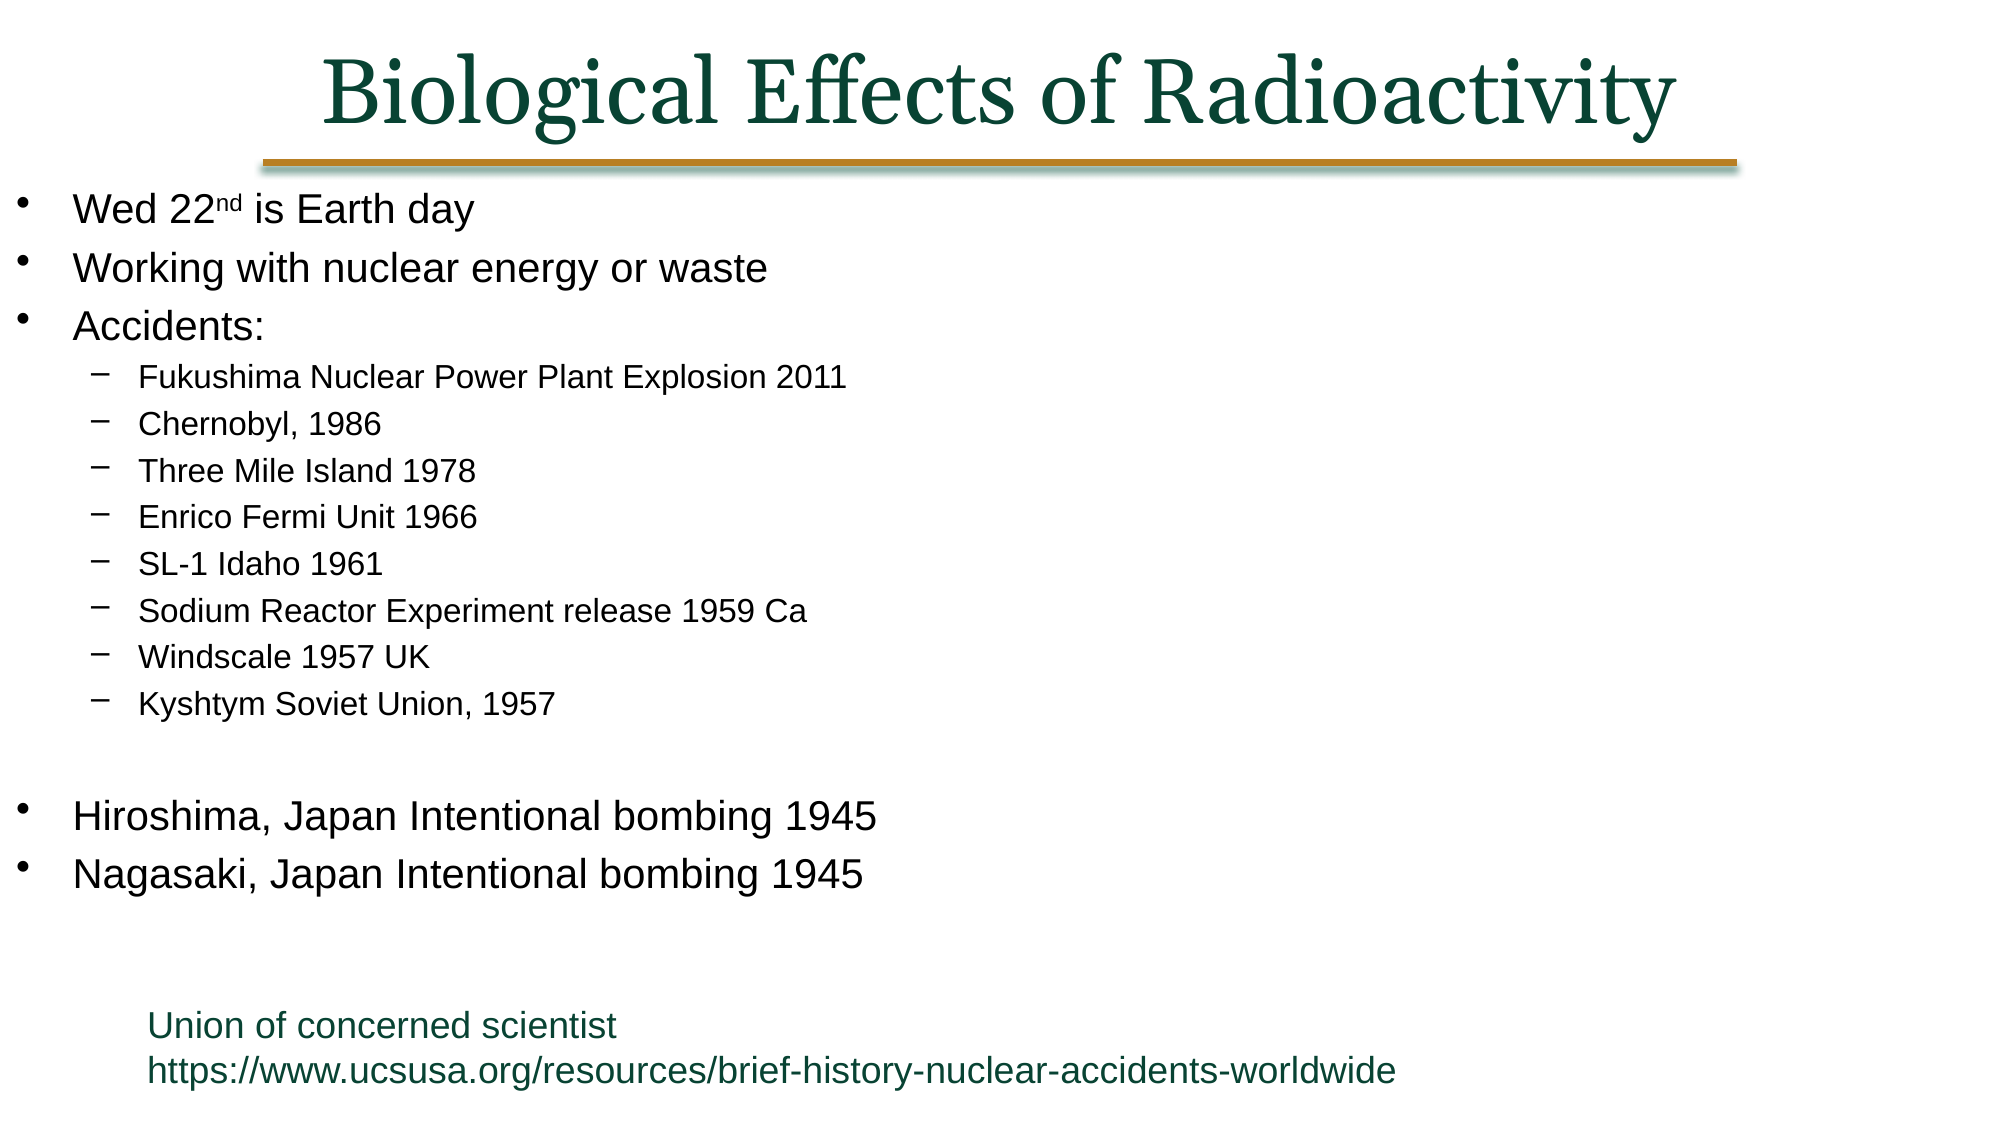

Biological Effects of Radioactivity
Wed 22nd is Earth day
Working with nuclear energy or waste
Accidents:
Fukushima Nuclear Power Plant Explosion 2011
Chernobyl, 1986
Three Mile Island 1978
Enrico Fermi Unit 1966
SL-1 Idaho 1961
Sodium Reactor Experiment release 1959 Ca
Windscale 1957 UK
Kyshtym Soviet Union, 1957

Hiroshima, Japan Intentional bombing 1945
Nagasaki, Japan Intentional bombing 1945

Union of concerned scientist
https://www.ucsusa.org/resources/brief-history-nuclear-accidents-worldwide